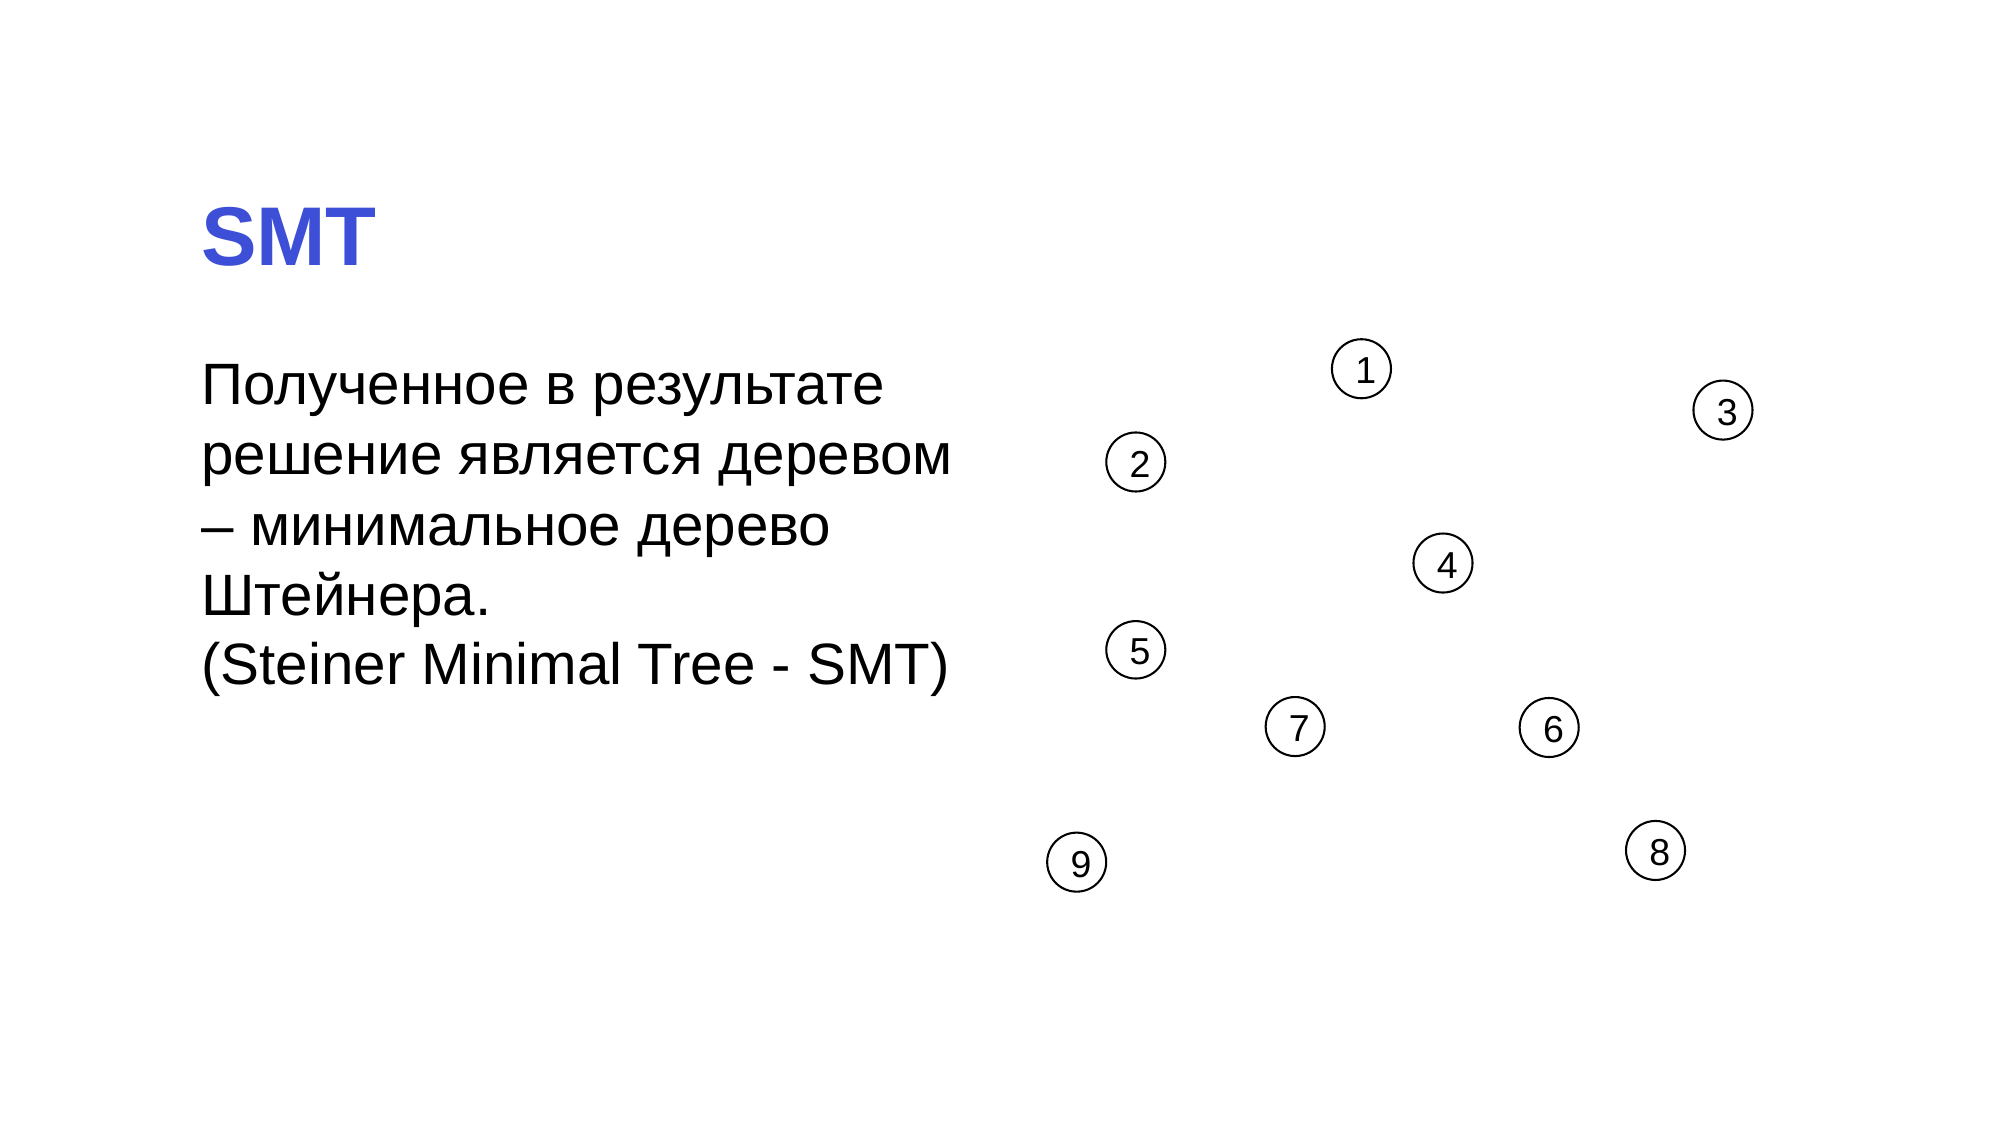

SMT
Полученное в результате решение является деревом – минимальное дерево Штейнера.
(Steiner Minimal Tree - SMT)
1
3
2
4
5
7
6
8
9